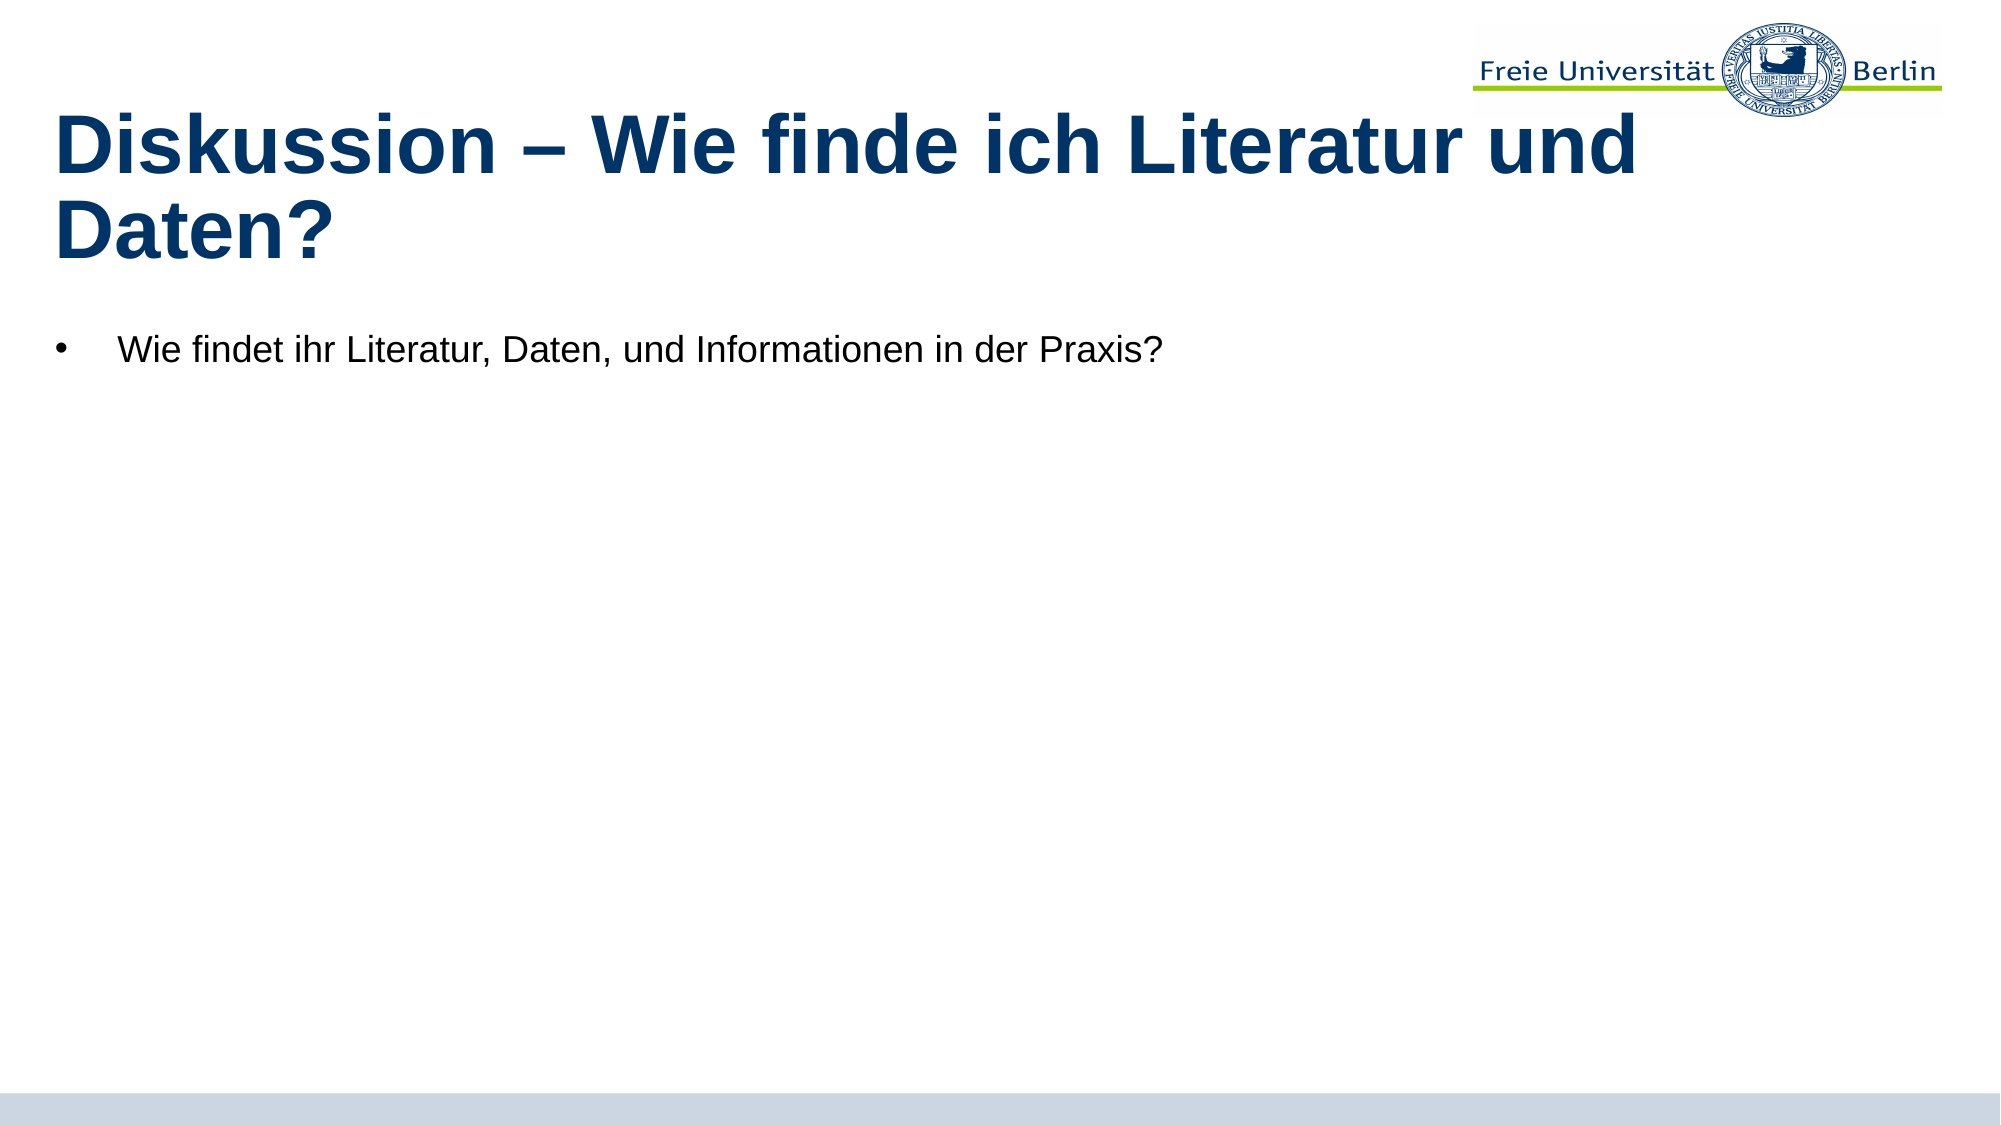

# Diskussion – Wie finde ich Literatur und Daten?

Wie findet ihr Literatur, Daten, und Informationen in der Praxis?